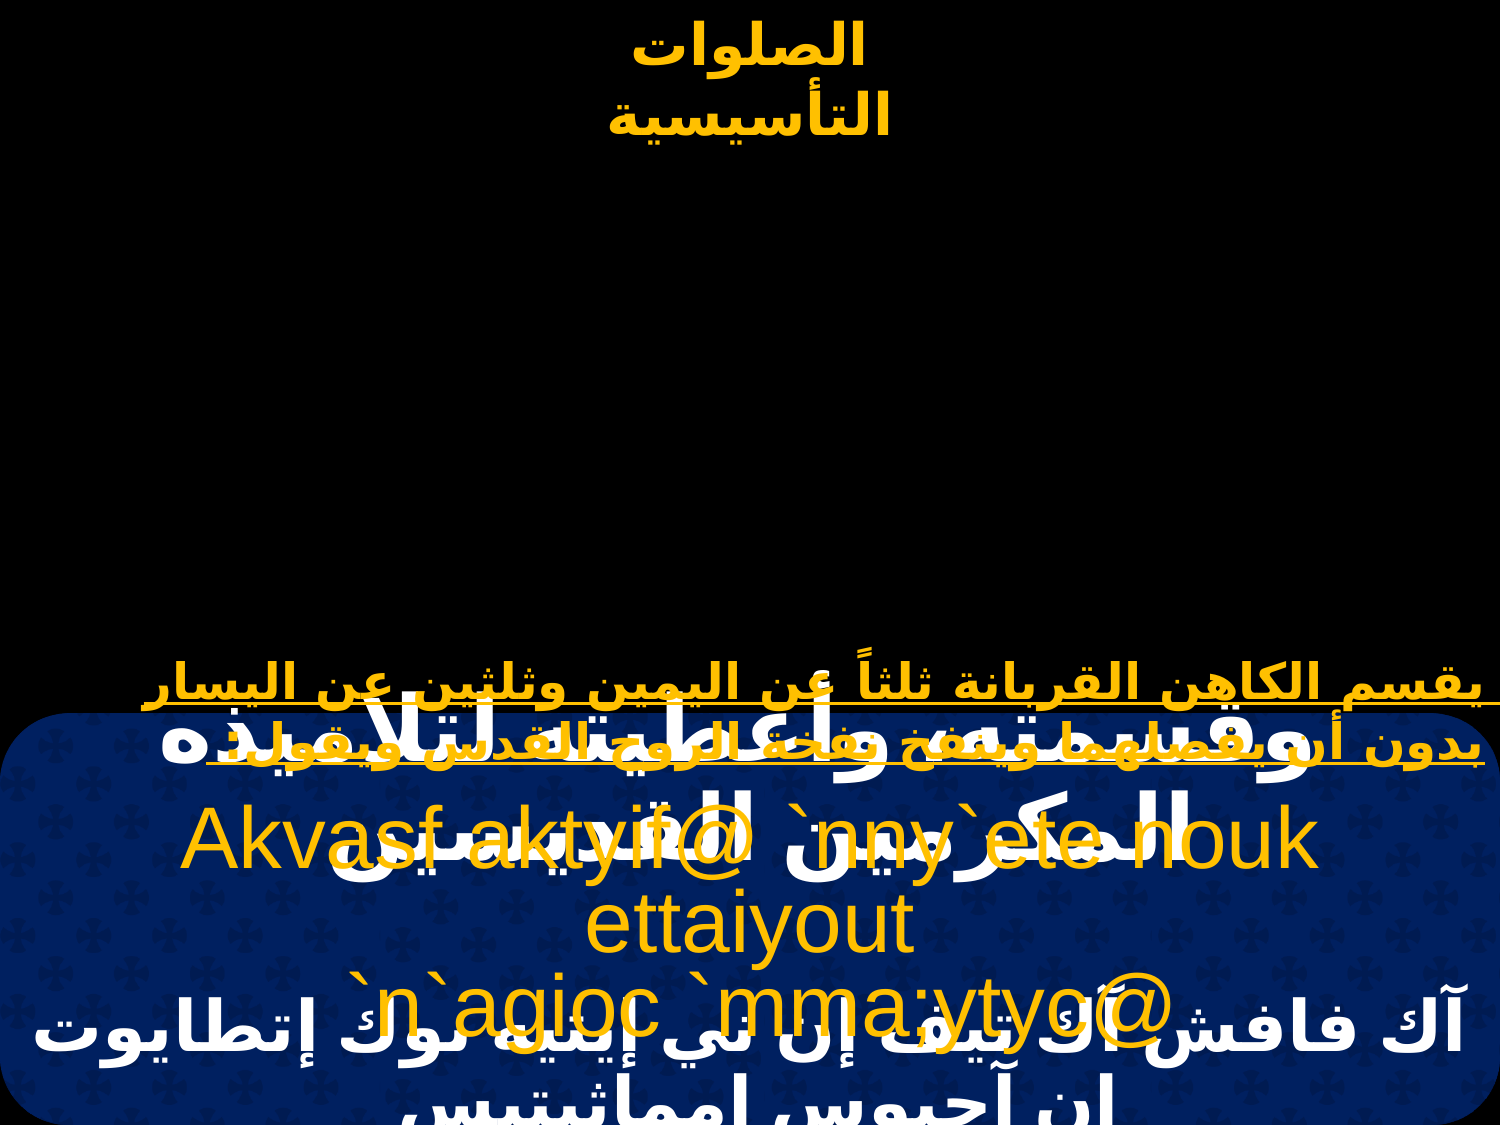

يقسم الكاهن القربانة ثلثاً عن اليمين وثلثين عن اليسار بدون أن يفصلهما وينفخ نفخة الروح القدس ويقول:
# وقسمته، وأعطيته لتلاميذه المكرمين القديسين
Akvasf aktyif@ `nny`ete nouk ettaiyout
 `n`agioc `mma;ytyc@
آك فافش آك تيف إن ني إيتيه نوك إتطايوت إن آجيوس إمماثيتيس